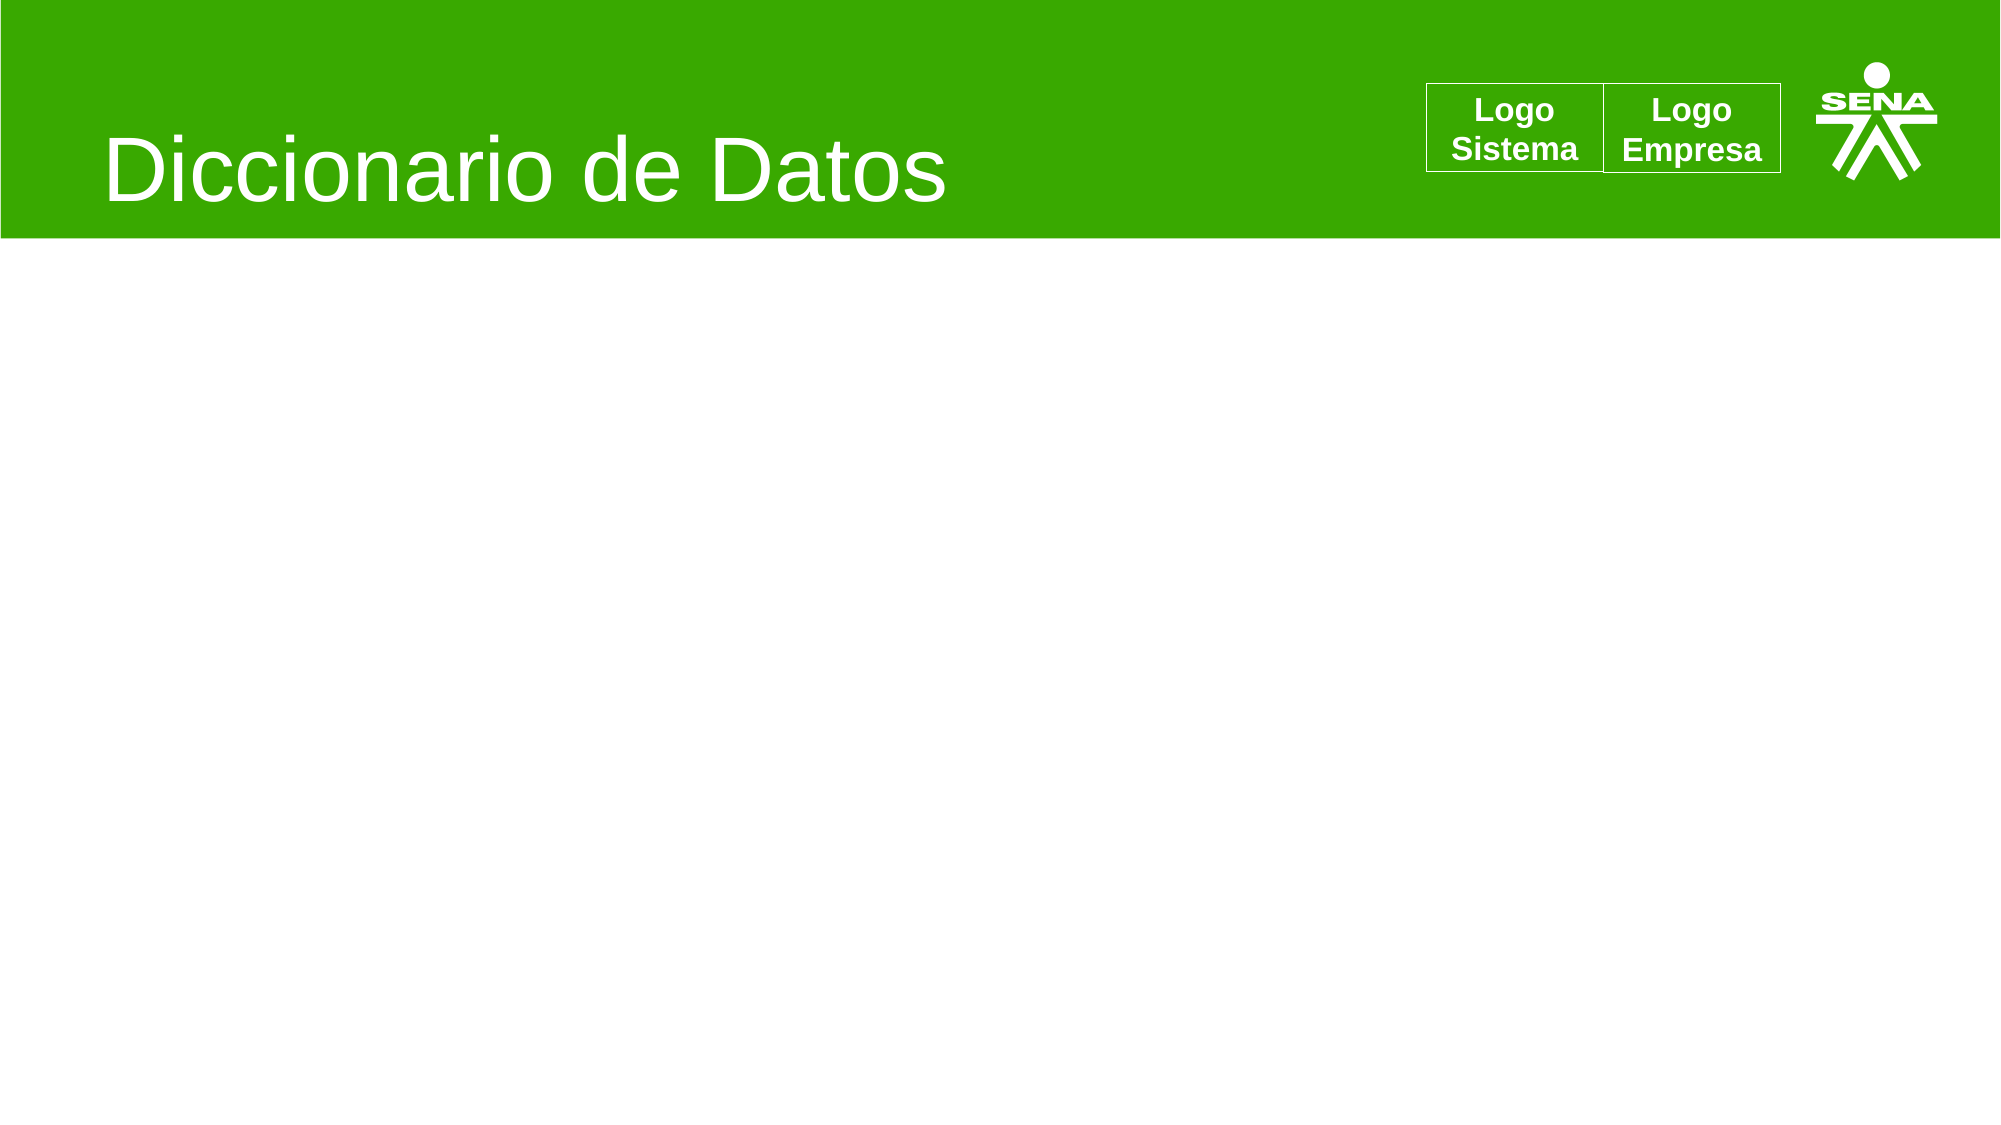

# Diccionario de Datos
Logo Sistema
Logo Empresa